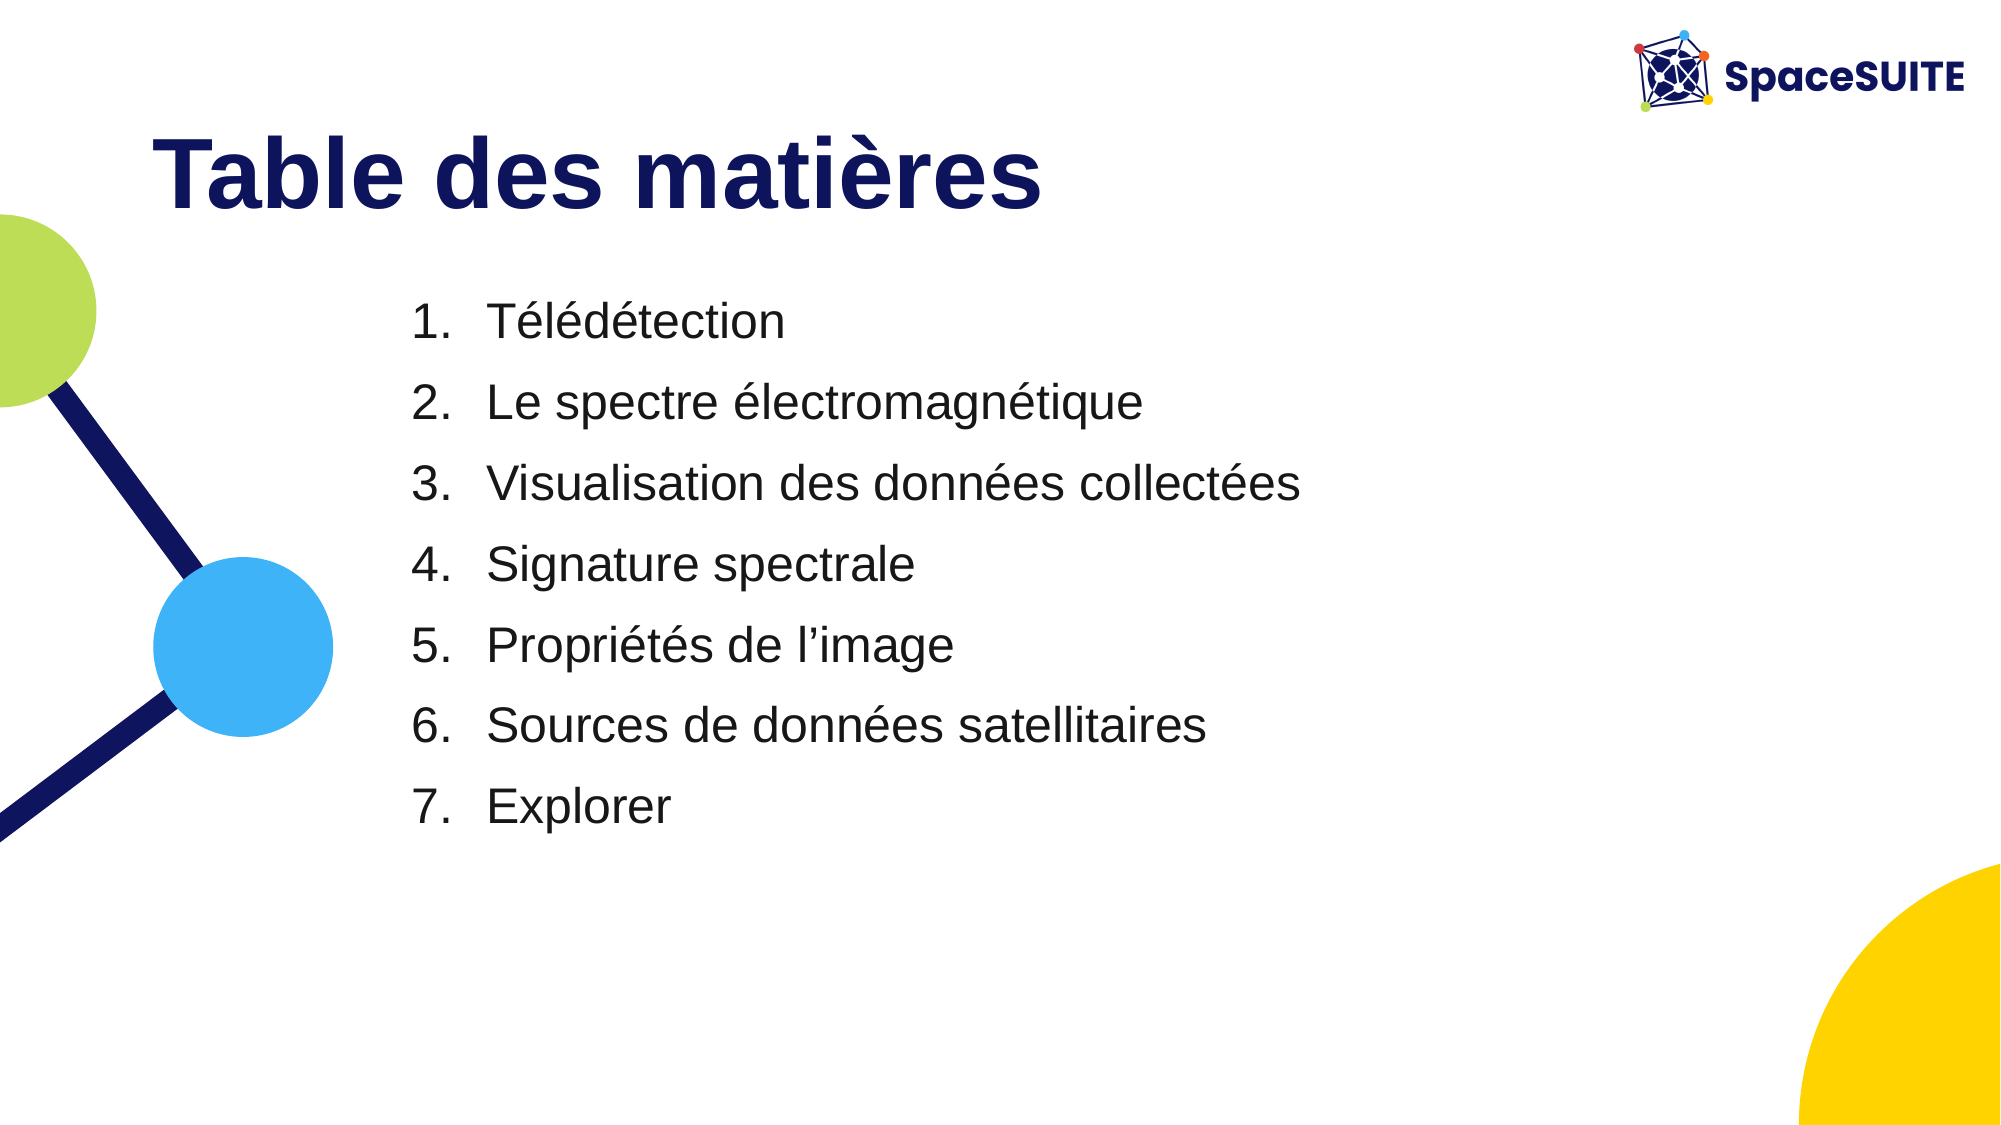

# Table des matières
Télédétection
Le spectre électromagnétique
Visualisation des données collectées
Signature spectrale
Propriétés de l’image
Sources de données satellitaires
Explorer